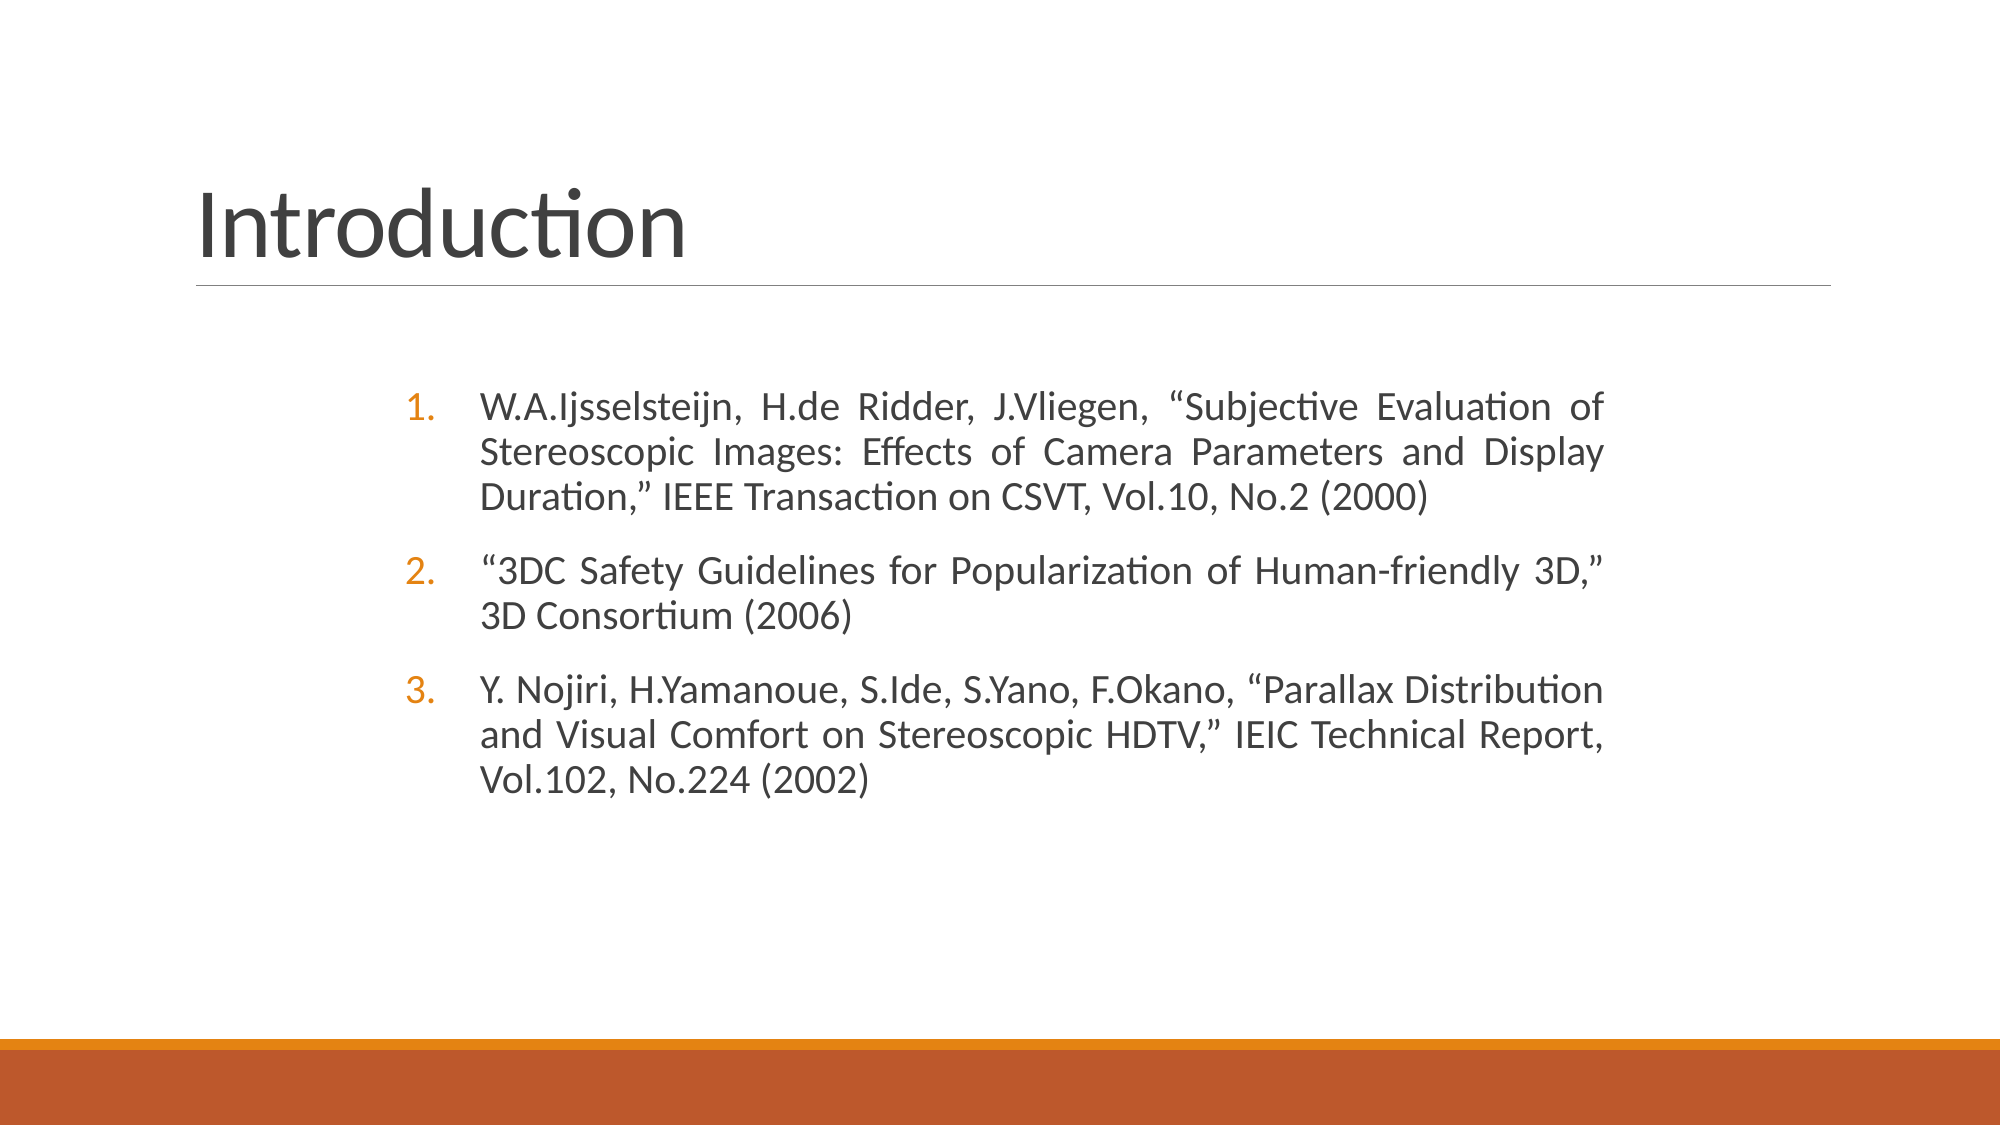

# Introduction
W.A.Ijsselsteijn, H.de Ridder, J.Vliegen, “Subjective Evaluation of Stereoscopic Images: Effects of Camera Parameters and Display Duration,” IEEE Transaction on CSVT, Vol.10, No.2 (2000)
“3DC Safety Guidelines for Popularization of Human-friendly 3D,” 3D Consortium (2006)
Y. Nojiri, H.Yamanoue, S.Ide, S.Yano, F.Okano, “Parallax Distribution and Visual Comfort on Stereoscopic HDTV,” IEIC Technical Report, Vol.102, No.224 (2002)